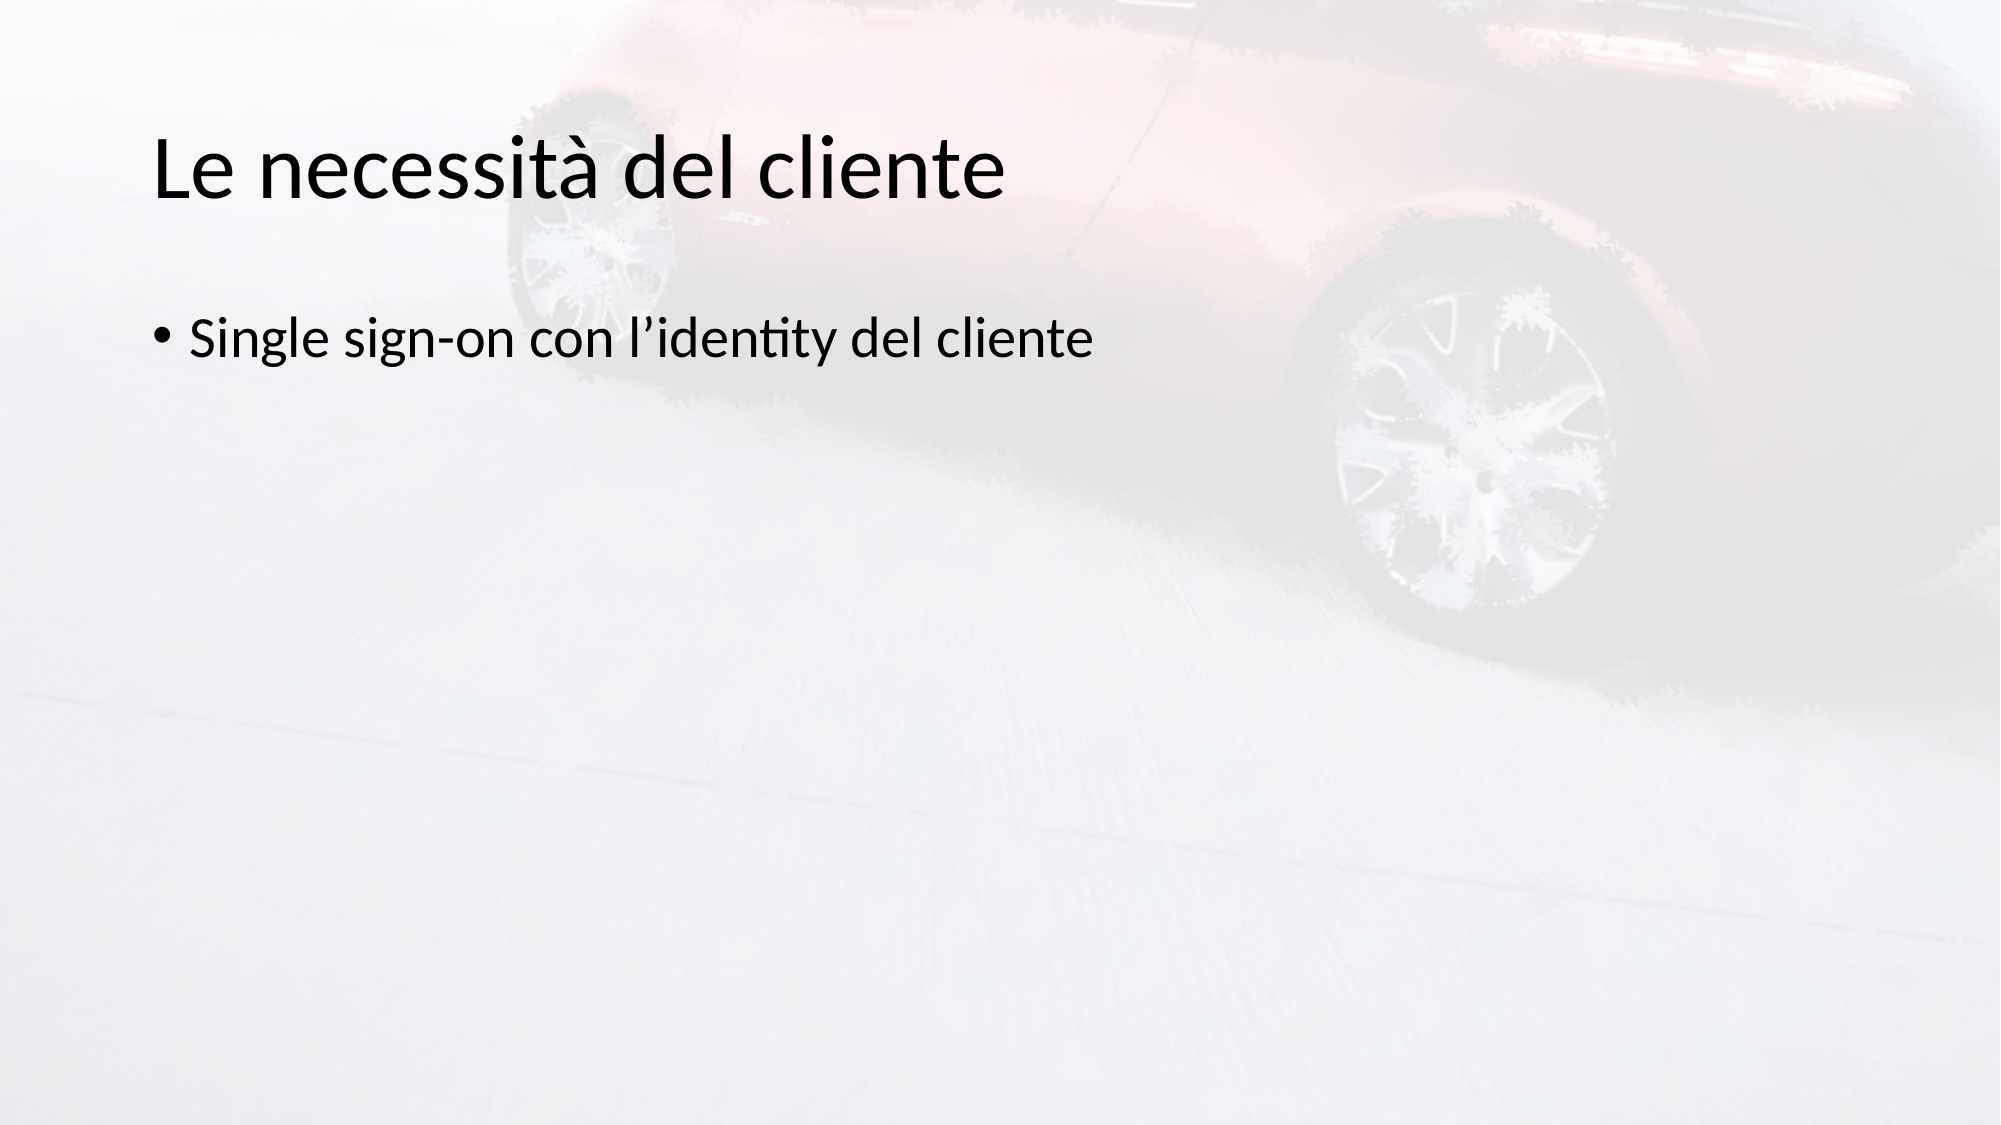

# Le necessità del cliente
Single sign-on con l’identity del cliente